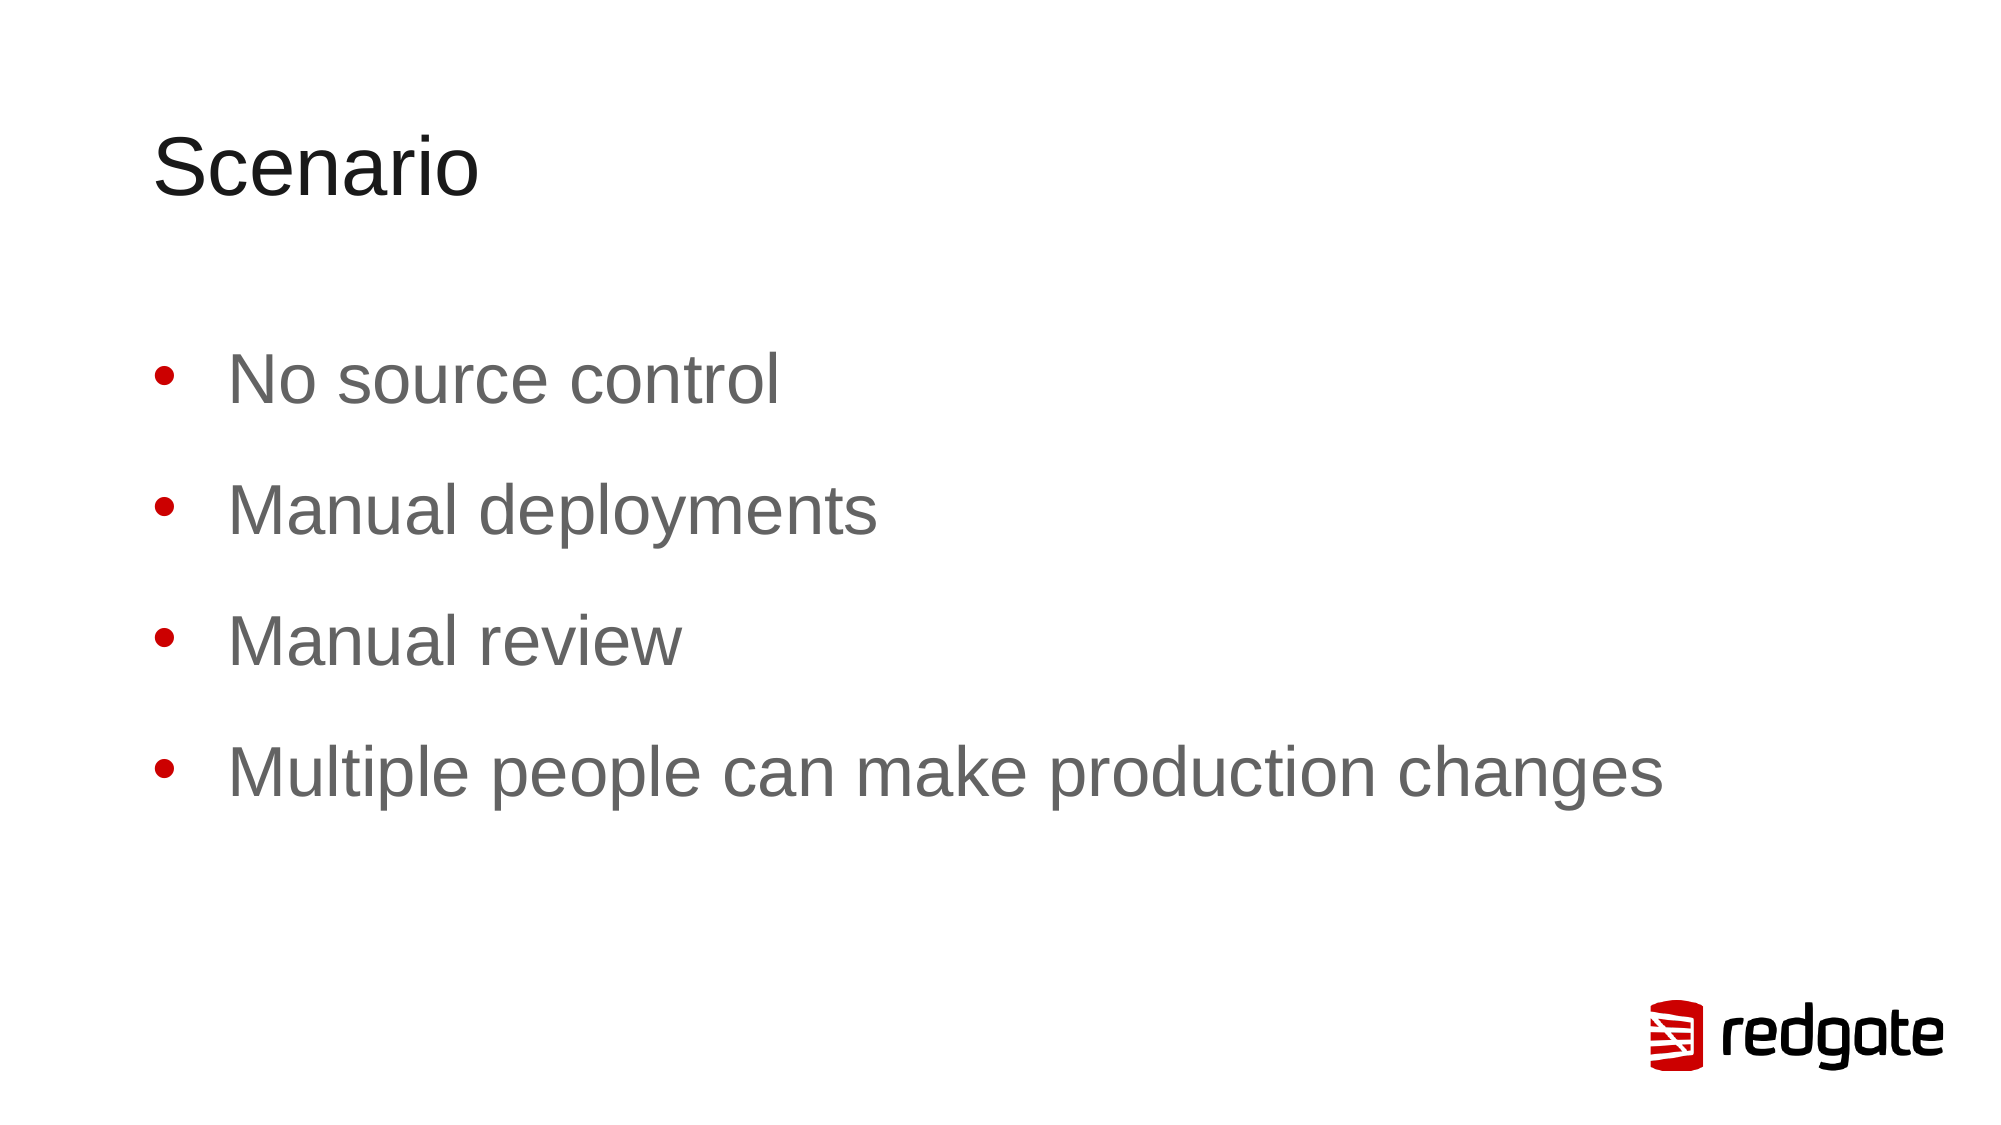

# Scenario
No source control
Manual deployments
Manual review
Multiple people can make production changes